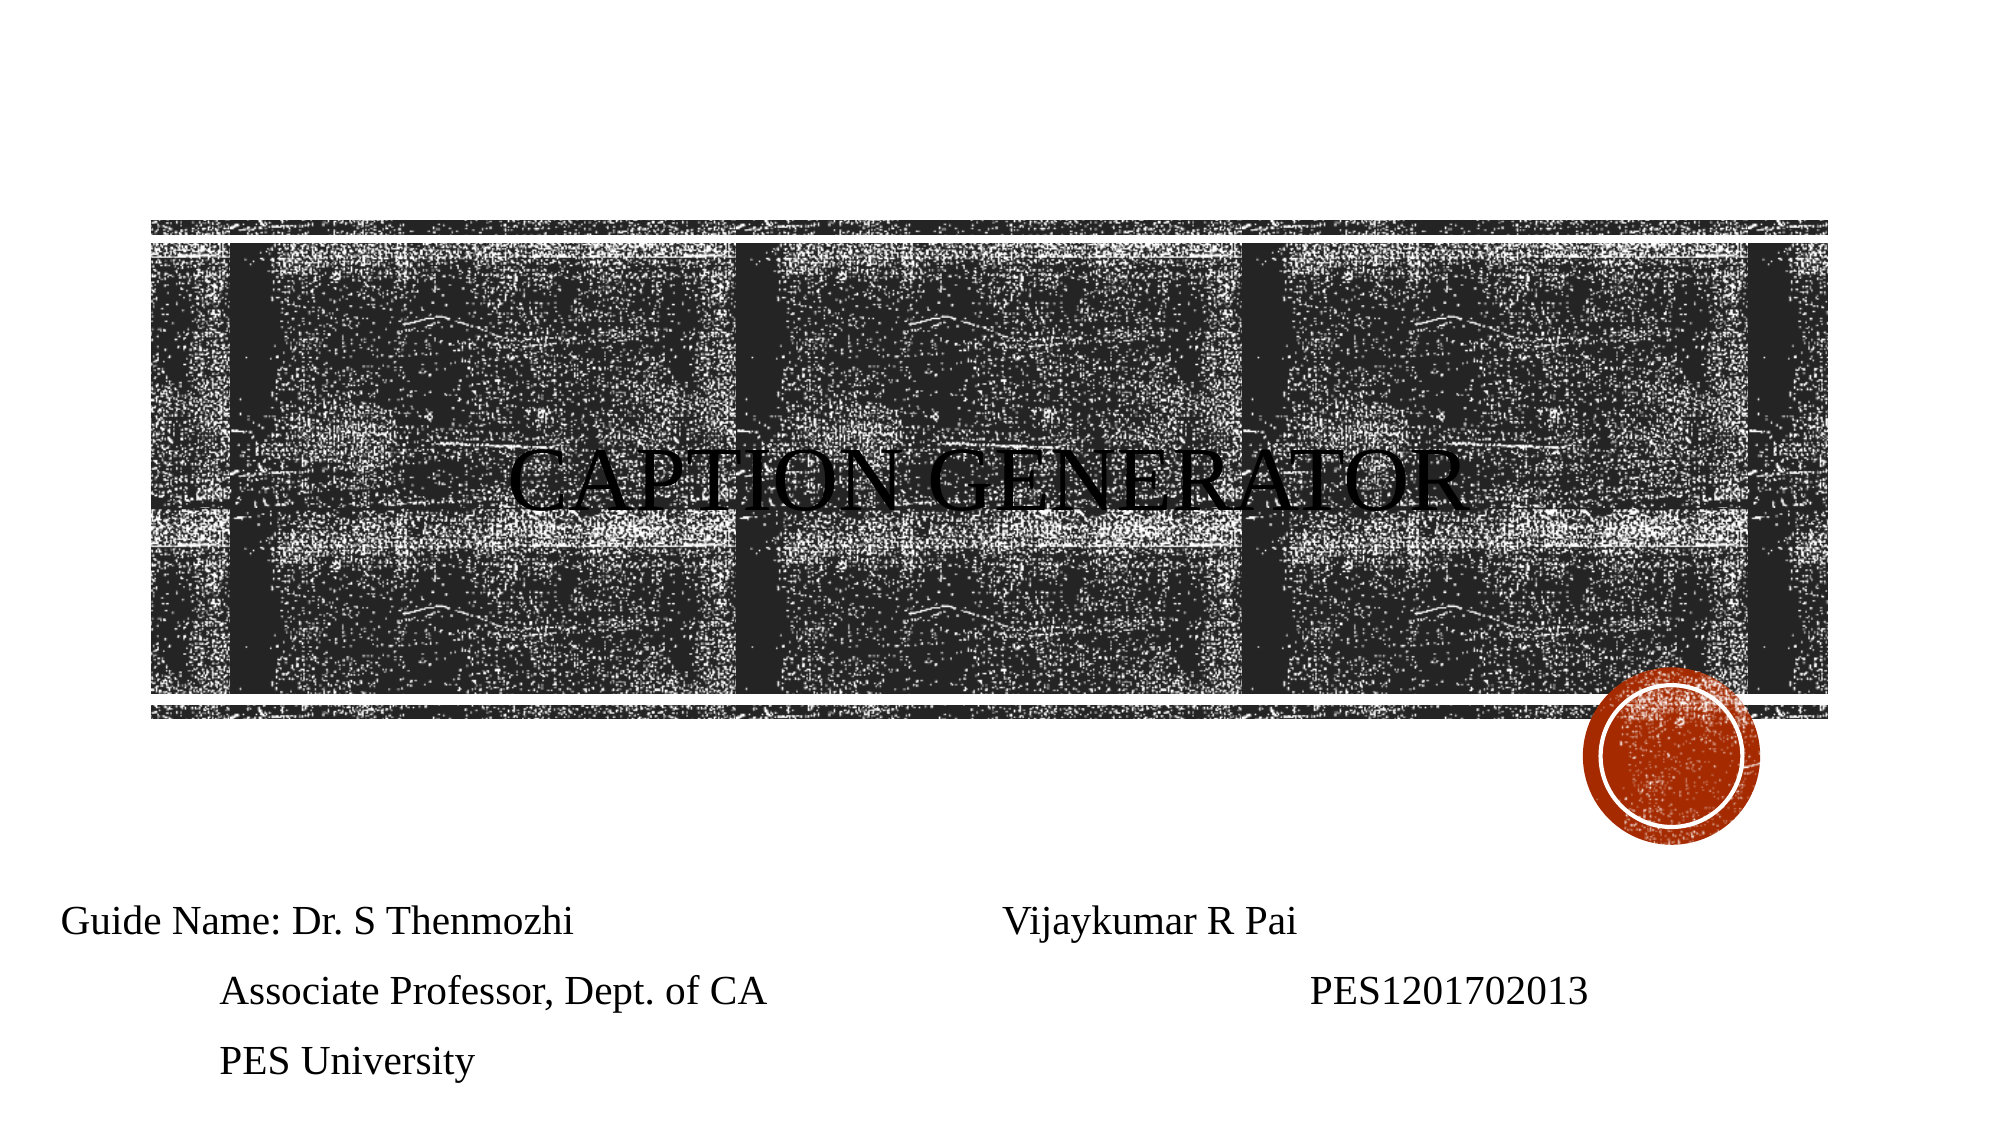

# Caption Generator
Guide Name: Dr. S Thenmozhi							              					     Vijaykumar R Pai
			 Associate Professor, Dept. of CA					                  		      PES1201702013
			 PES University